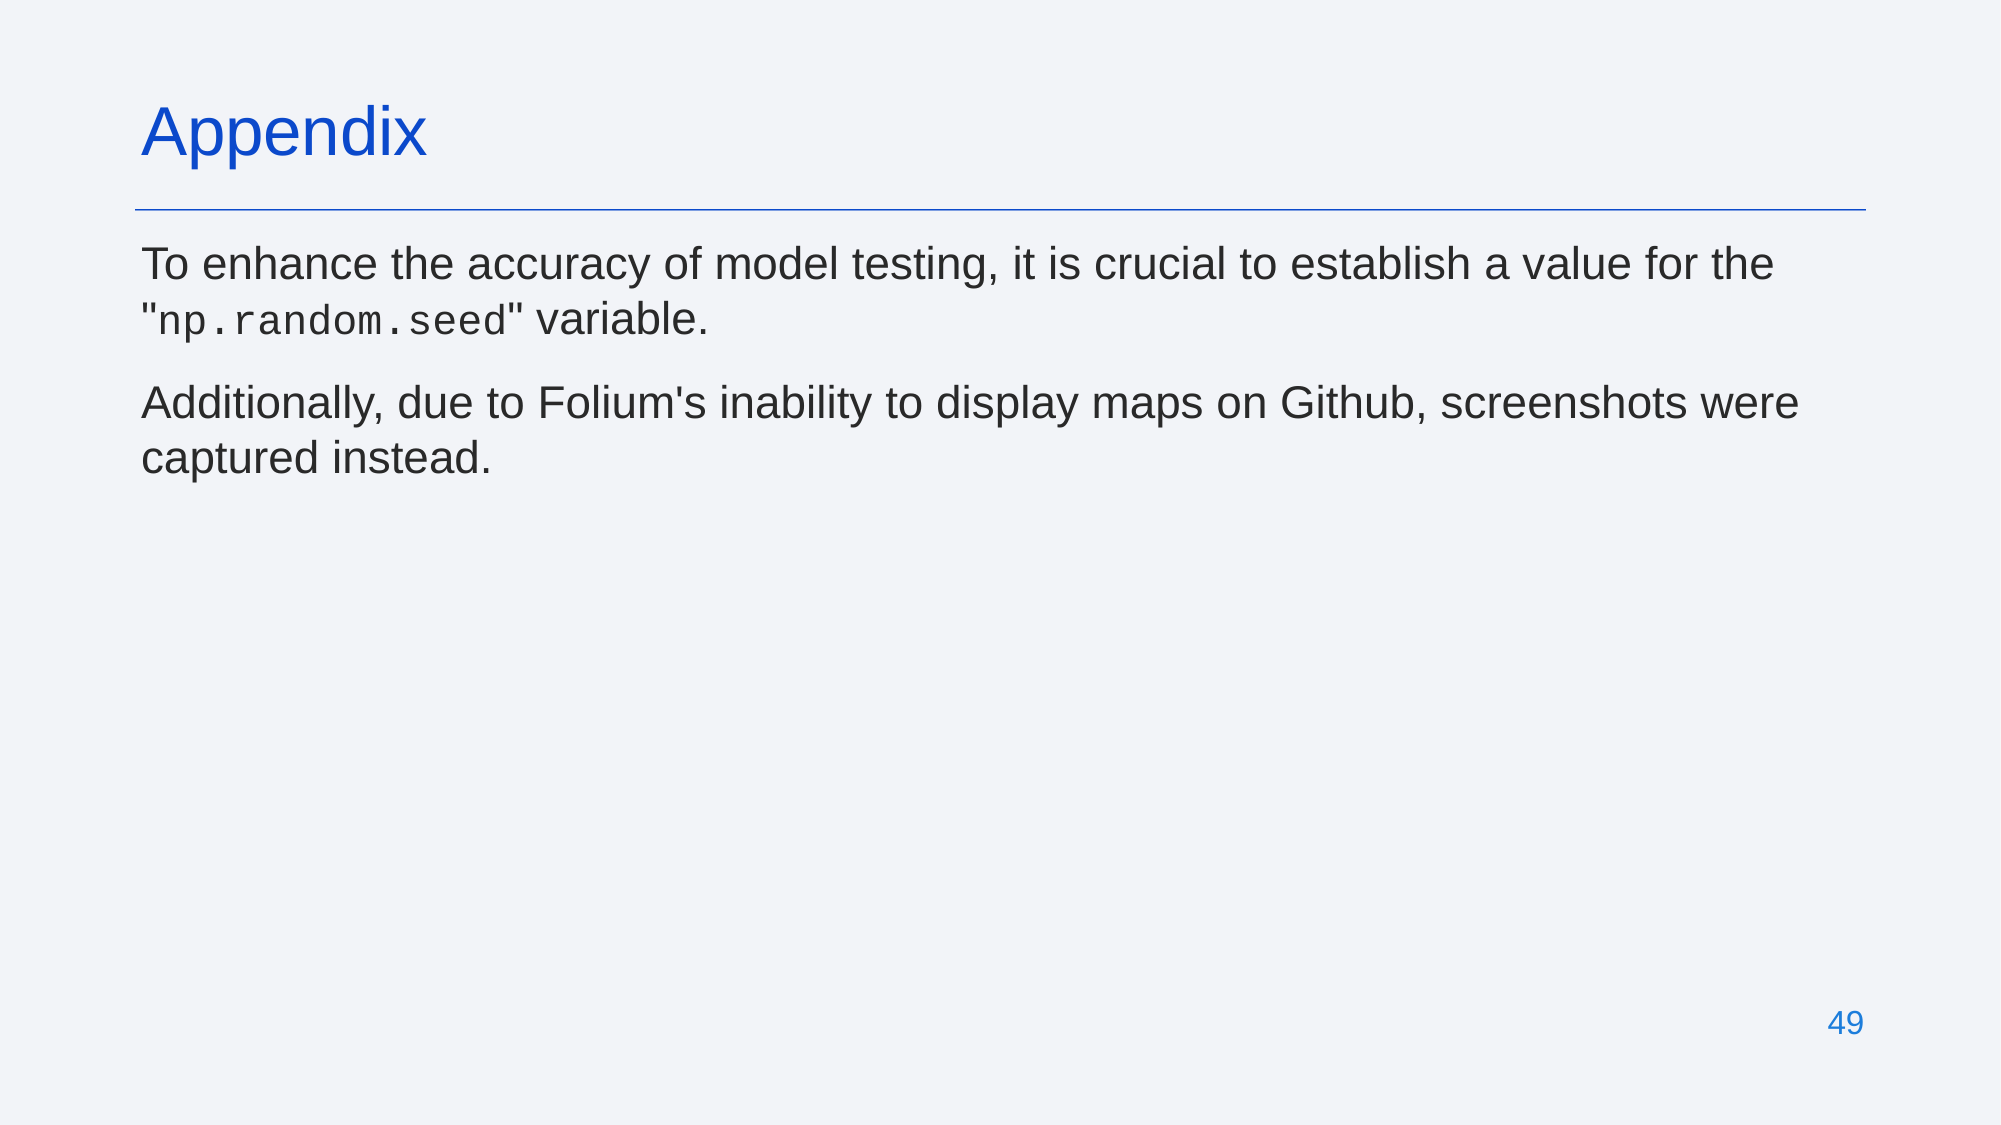

Appendix
To enhance the accuracy of model testing, it is crucial to establish a value for the "np.random.seed" variable.
Additionally, due to Folium's inability to display maps on Github, screenshots were captured instead.
49